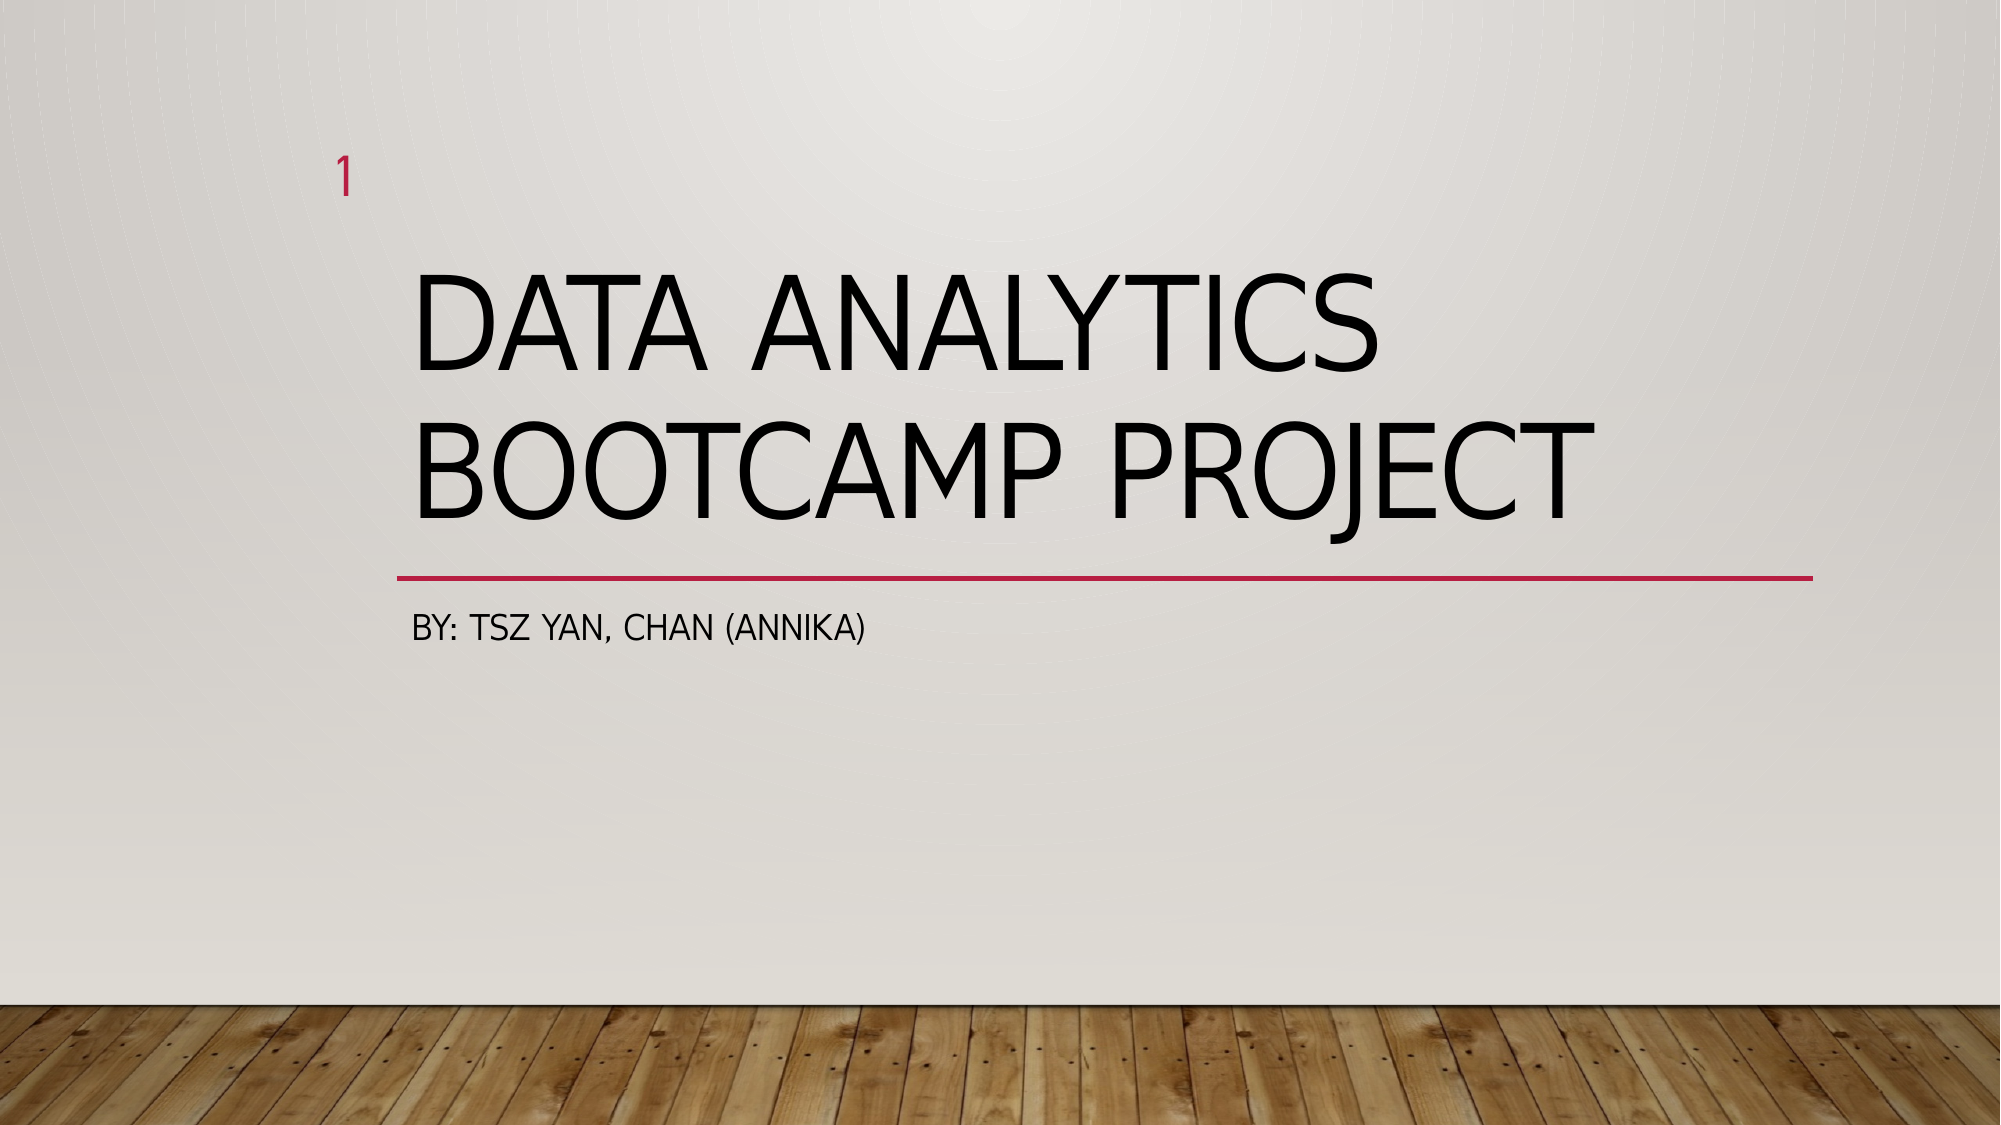

1
# Data Analytics Bootcamp Project
By: Tsz Yan, Chan (Annika)